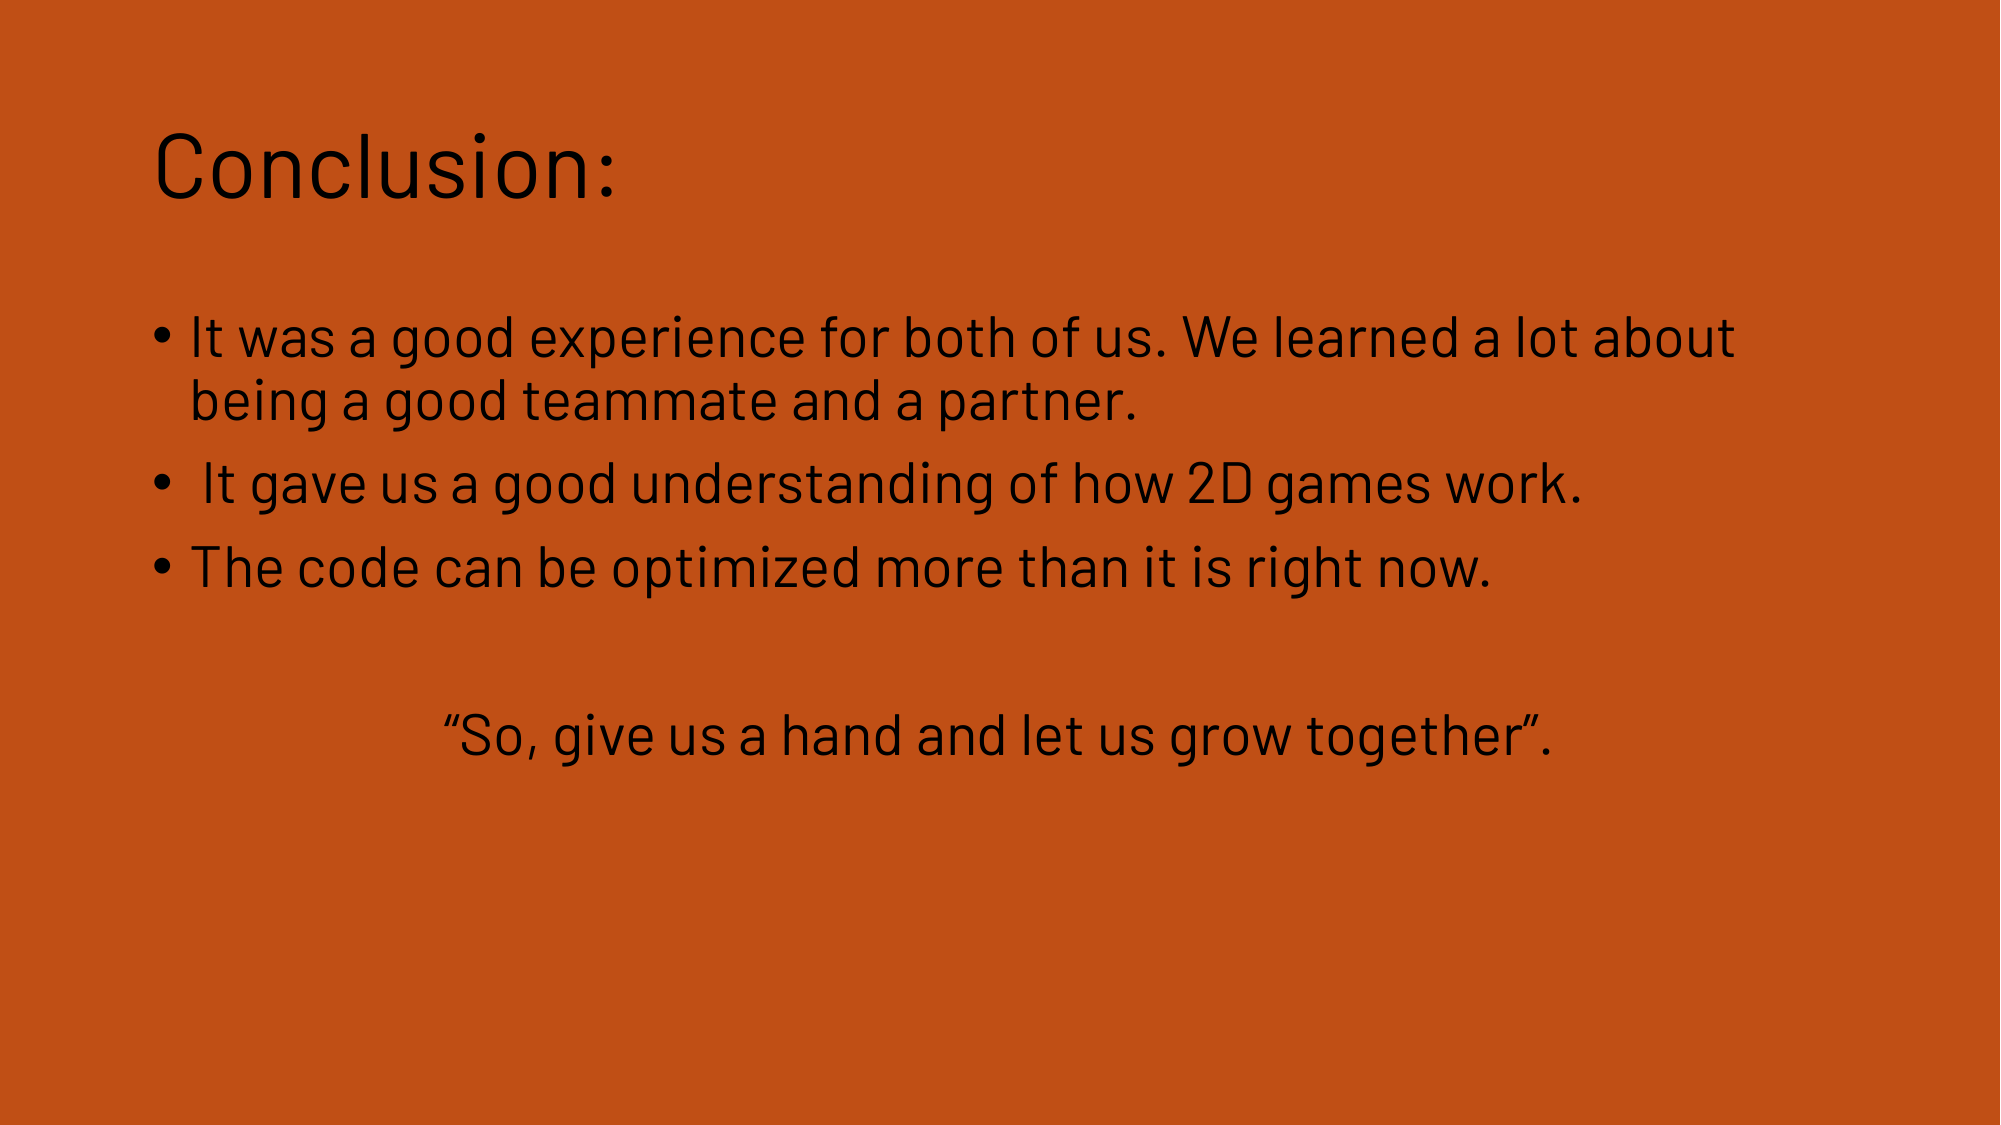

# Conclusion:
It was a good experience for both of us. We learned a lot about being a good teammate and a partner.
 It gave us a good understanding of how 2D games work.
The code can be optimized more than it is right now.

“So, give us a hand and let us grow together”.